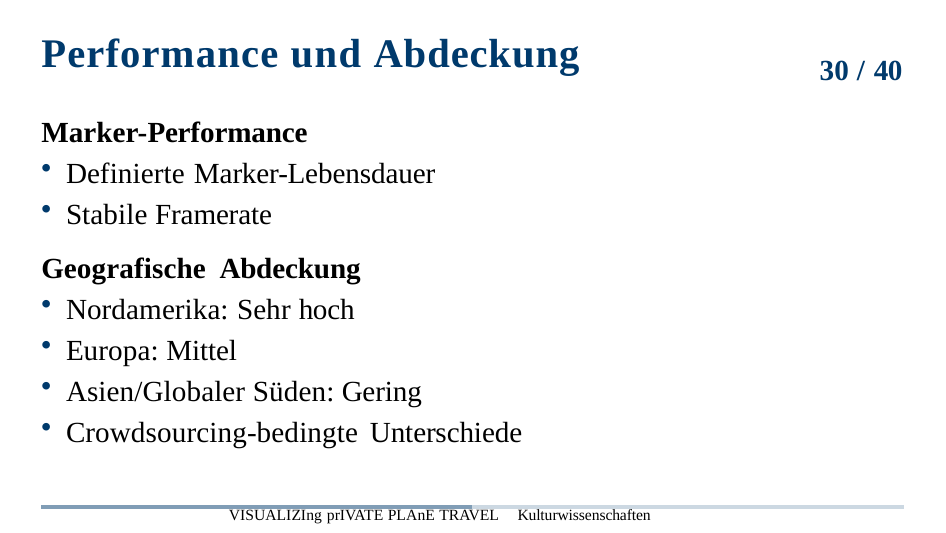

# Performance und Abdeckung
30 / 40
Marker-Performance
Definierte Marker-Lebensdauer
Stabile Framerate
Geografische Abdeckung
Nordamerika: Sehr hoch
Europa: Mittel
Asien/Globaler Süden: Gering
Crowdsourcing-bedingte Unterschiede

Visualizing private plane travel  Kulturwissenschaften